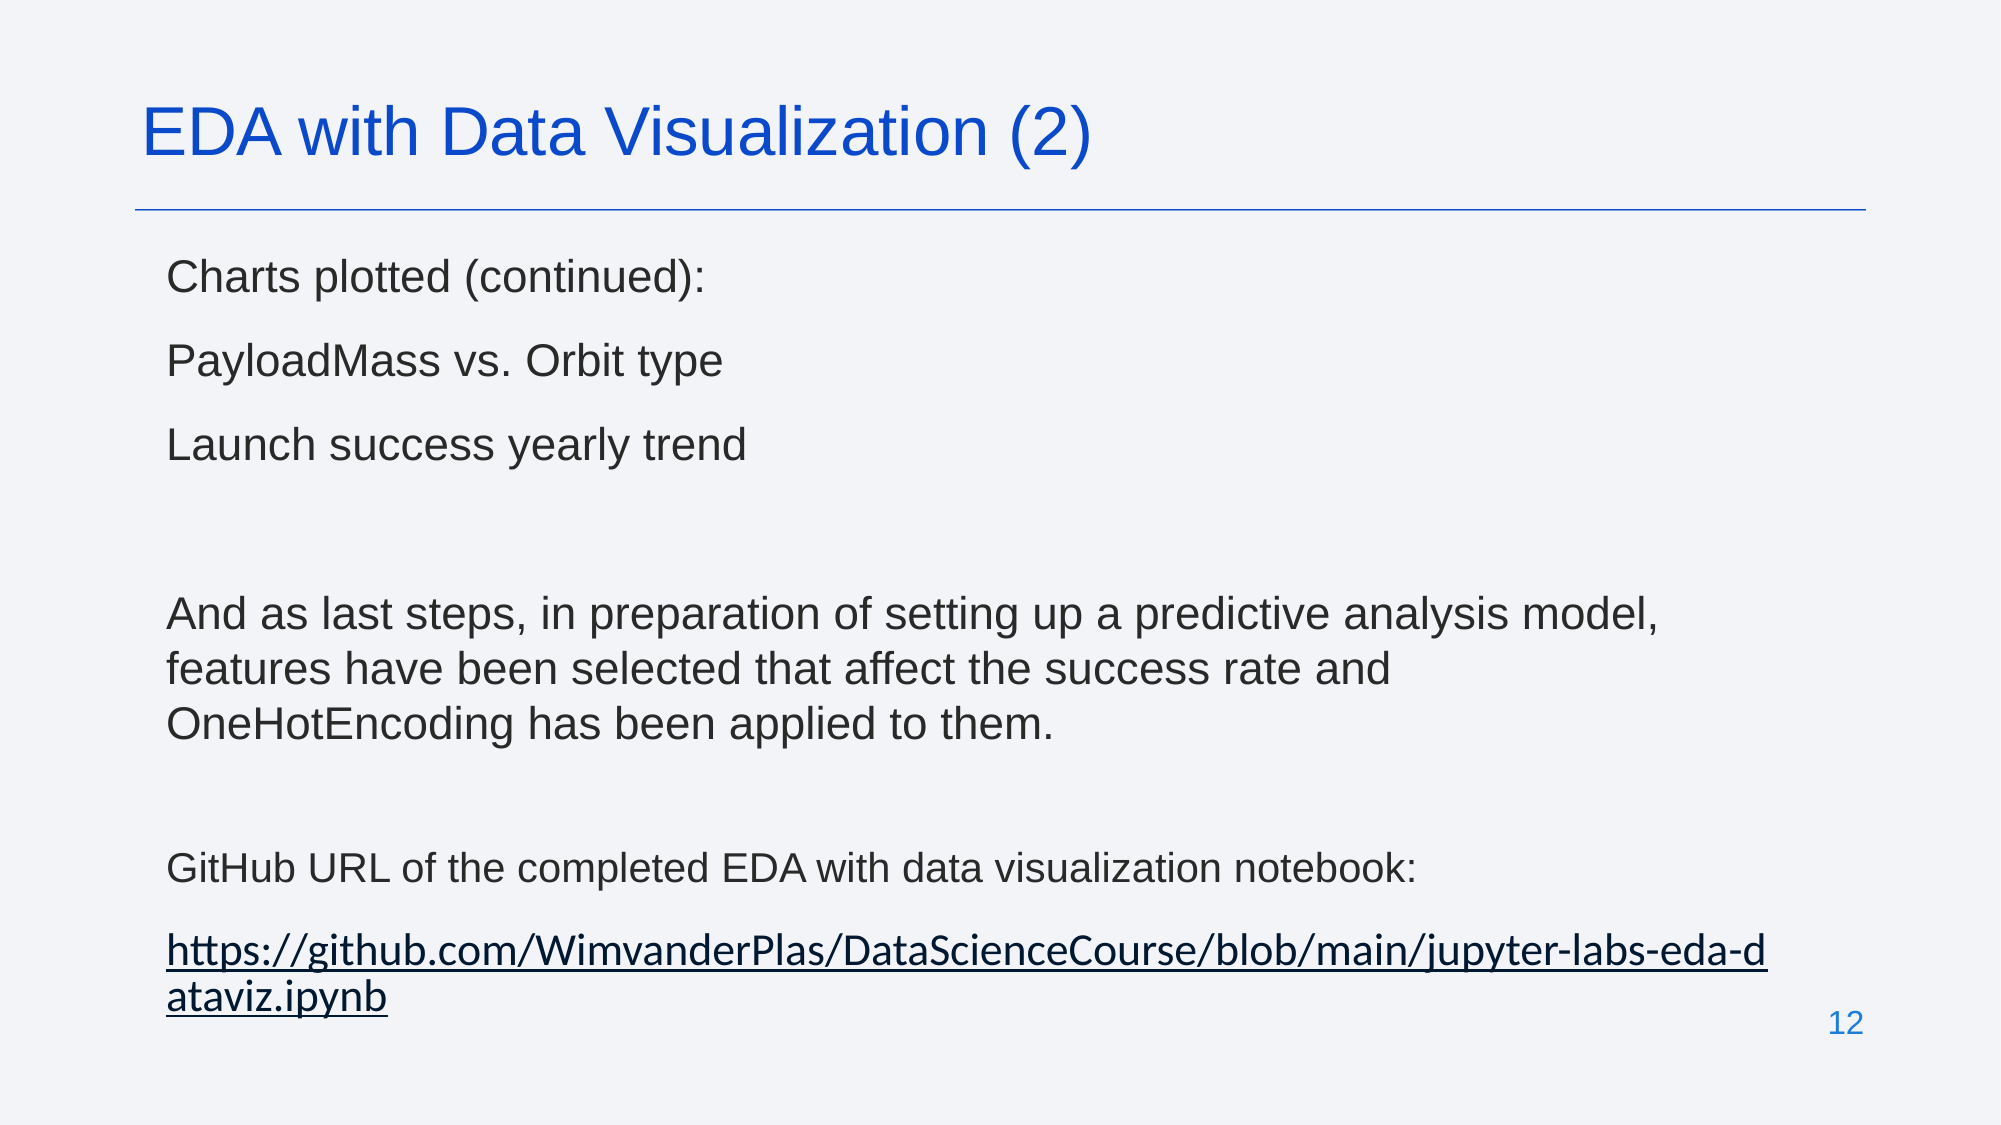

EDA with Data Visualization (2)
Charts plotted (continued):
PayloadMass vs. Orbit type
Launch success yearly trend

And as last steps, in preparation of setting up a predictive analysis model, features have been selected that affect the success rate and OneHotEncoding has been applied to them.

GitHub URL of the completed EDA with data visualization notebook:
https://github.com/WimvanderPlas/DataScienceCourse/blob/main/jupyter-labs-eda-dataviz.ipynb

12